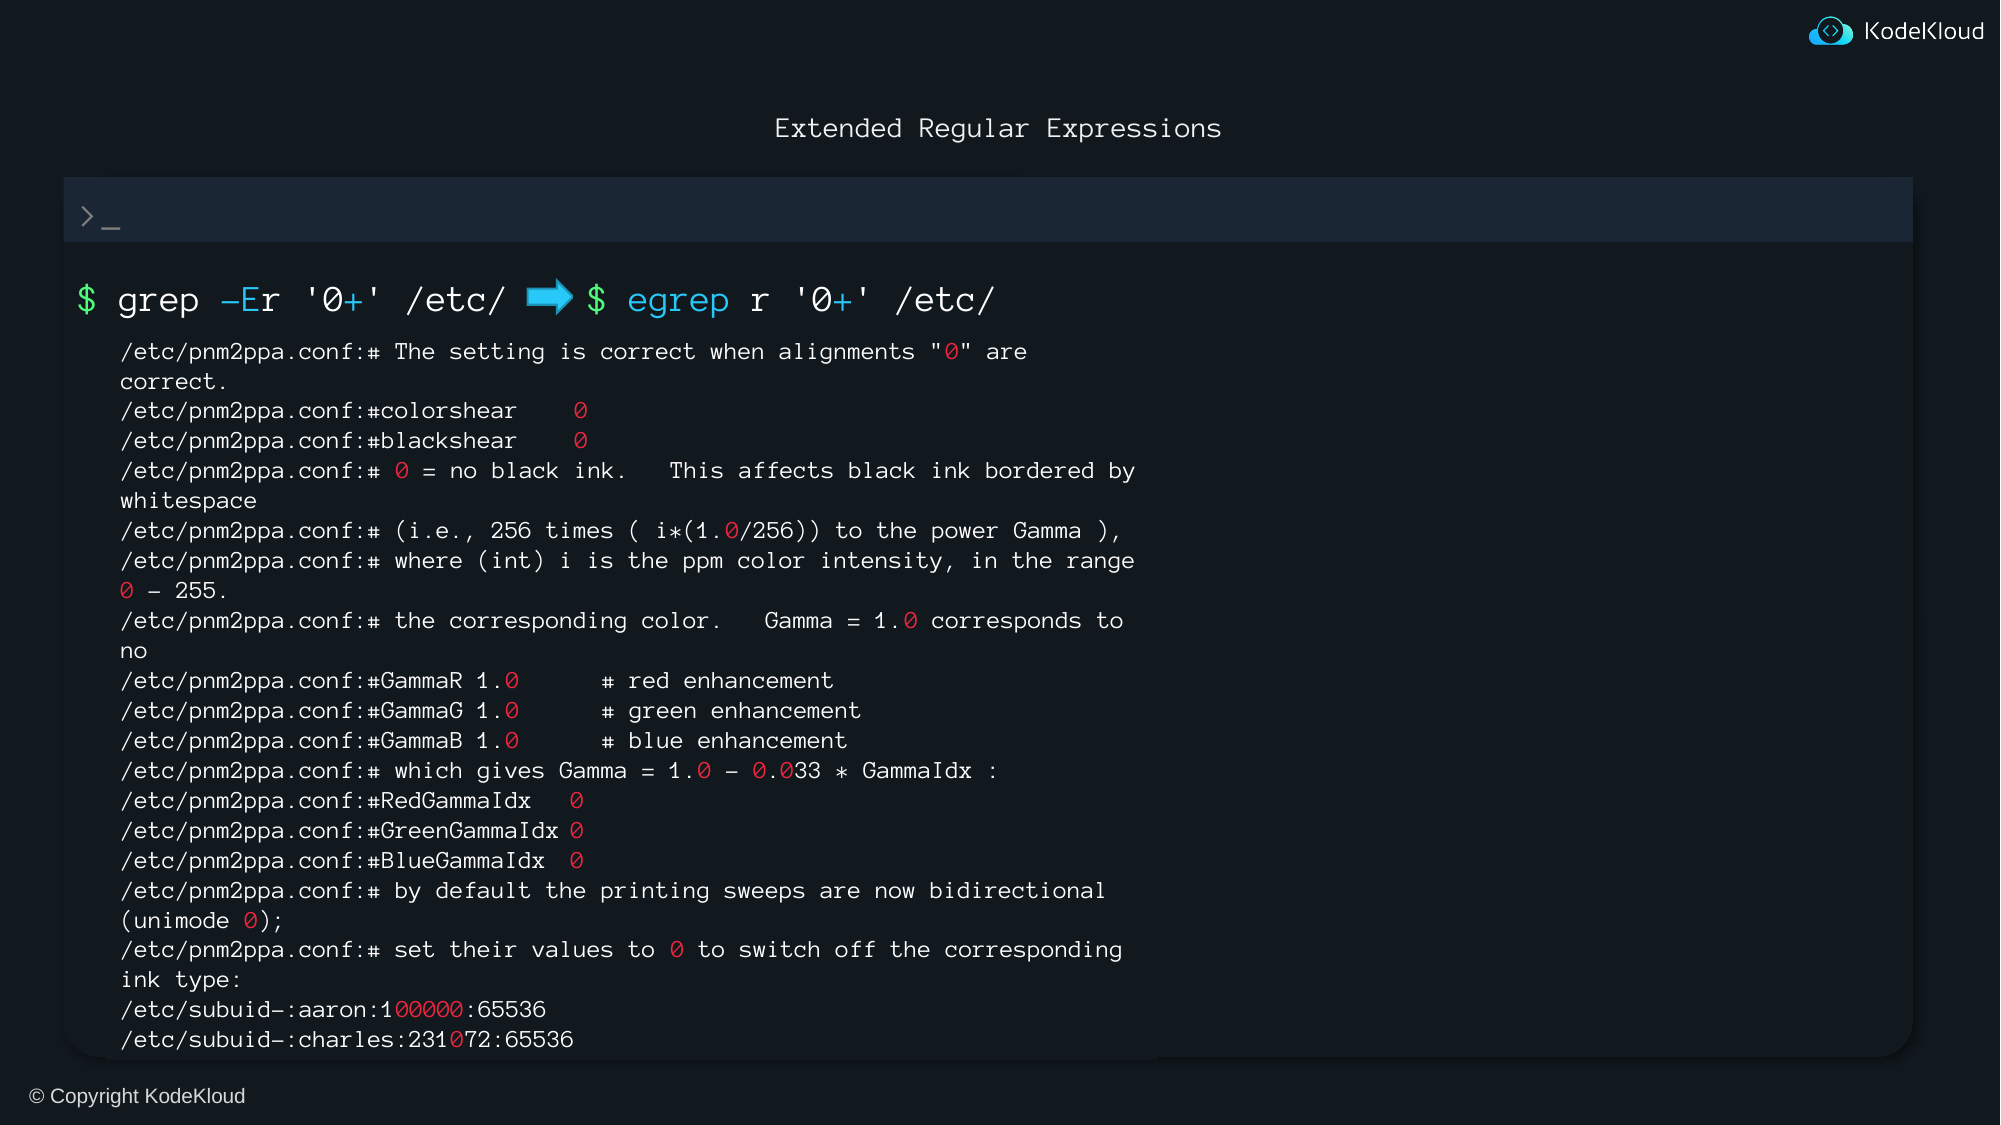

# Extended Regular Expressions
$ grep -Er '0+' /etc/
$ egrep r '0+' /etc/

/etc/pnm2ppa.conf:# The setting is correct when alignments "0" are correct.
/etc/pnm2ppa.conf:#colorshear    0
/etc/pnm2ppa.conf:#blackshear    0
/etc/pnm2ppa.conf:# 0 = no black ink.   This affects black ink bordered by whitespace
/etc/pnm2ppa.conf:# (i.e., 256 times ( i*(1.0/256)) to the power Gamma ),
/etc/pnm2ppa.conf:# where (int) i is the ppm color intensity, in the range 0 - 255.
/etc/pnm2ppa.conf:# the corresponding color.   Gamma = 1.0 corresponds to no
/etc/pnm2ppa.conf:#GammaR 1.0      # red enhancement
/etc/pnm2ppa.conf:#GammaG 1.0      # green enhancement
/etc/pnm2ppa.conf:#GammaB 1.0      # blue enhancement
/etc/pnm2ppa.conf:# which gives Gamma = 1.0 - 0.033 * GammaIdx :
/etc/pnm2ppa.conf:#RedGammaIdx	0
/etc/pnm2ppa.conf:#GreenGammaIdx	0
/etc/pnm2ppa.conf:#BlueGammaIdx	0
/etc/pnm2ppa.conf:# by default the printing sweeps are now bidirectional (unimode 0);
/etc/pnm2ppa.conf:# set their values to 0 to switch off the corresponding ink type:
/etc/subuid-:aaron:100000:65536
/etc/subuid-:charles:231072:65536